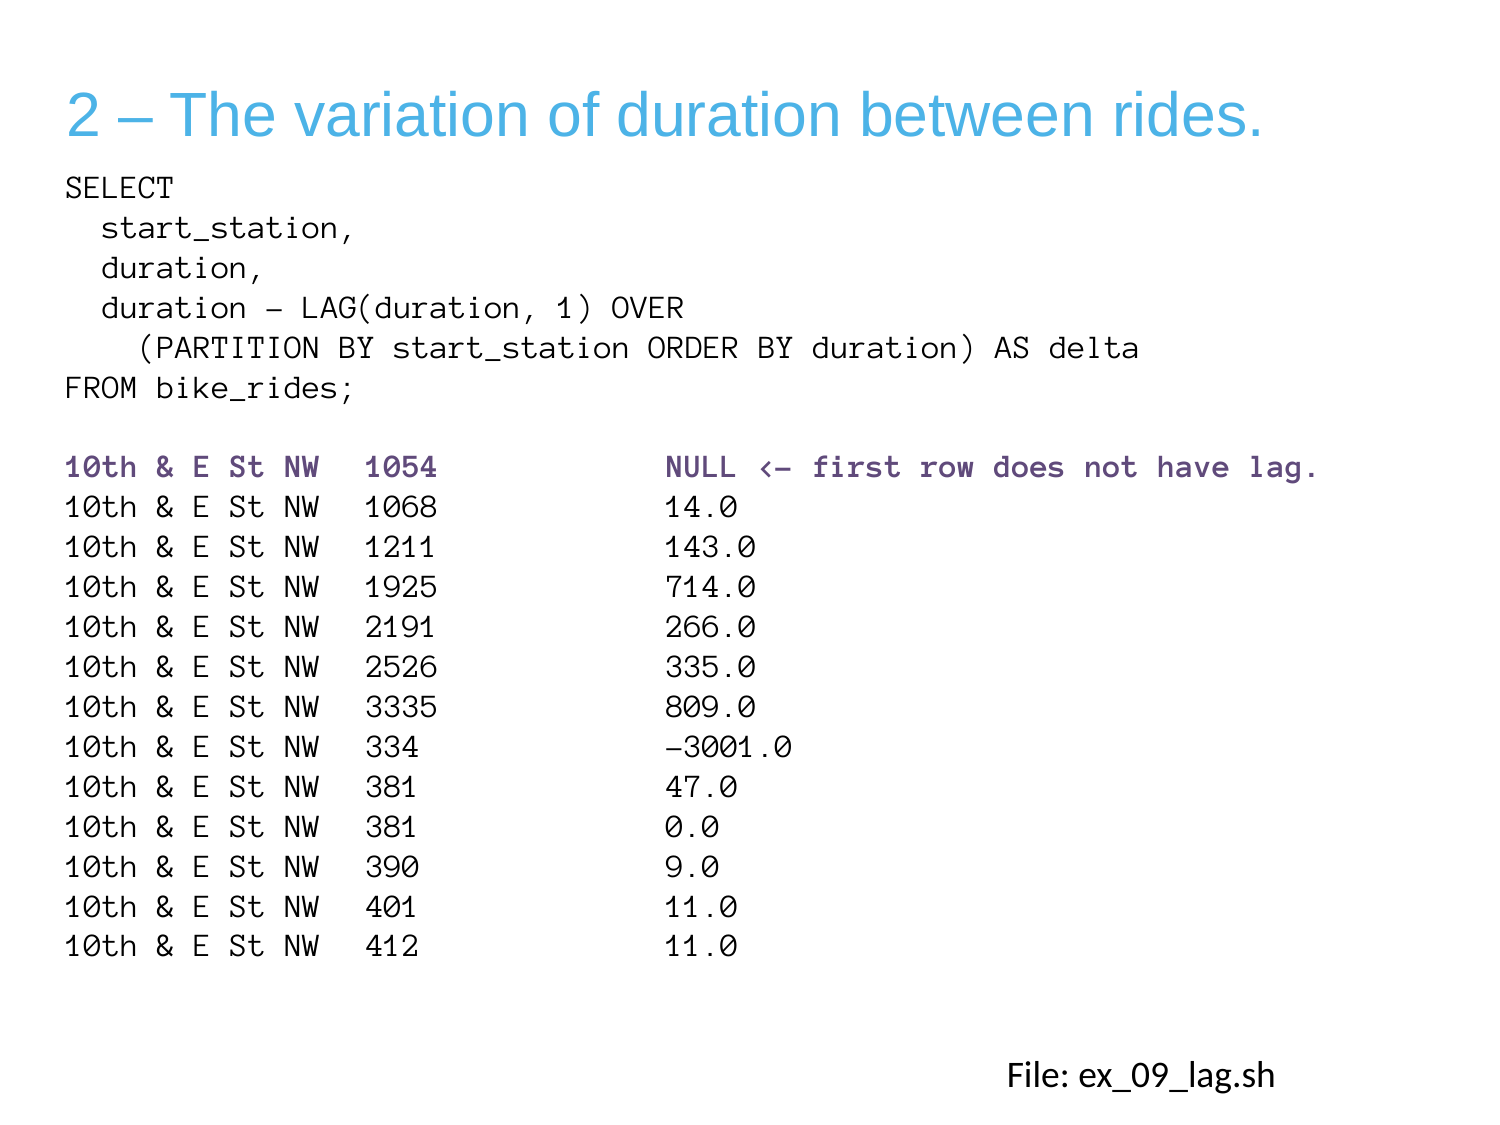

2 – The variation of duration between rides.
SELECT
  start_station,
  duration,
  duration - LAG(duration, 1) OVER
    (PARTITION BY start_station ORDER BY duration) AS delta
FROM bike_rides;

﻿10th & E St NW	1054		NULL <- first row does not have lag.
10th & E St NW	1068		14.0
10th & E St NW	1211		143.0
10th & E St NW	1925		714.0
10th & E St NW	2191		266.0
10th & E St NW	2526		335.0
10th & E St NW	3335		809.0
10th & E St NW	334		-3001.0
10th & E St NW	381		47.0
10th & E St NW	381		0.0
10th & E St NW	390		9.0
10th & E St NW	401		11.0
10th & E St NW	412		11.0

File: ex_09_lag.sh